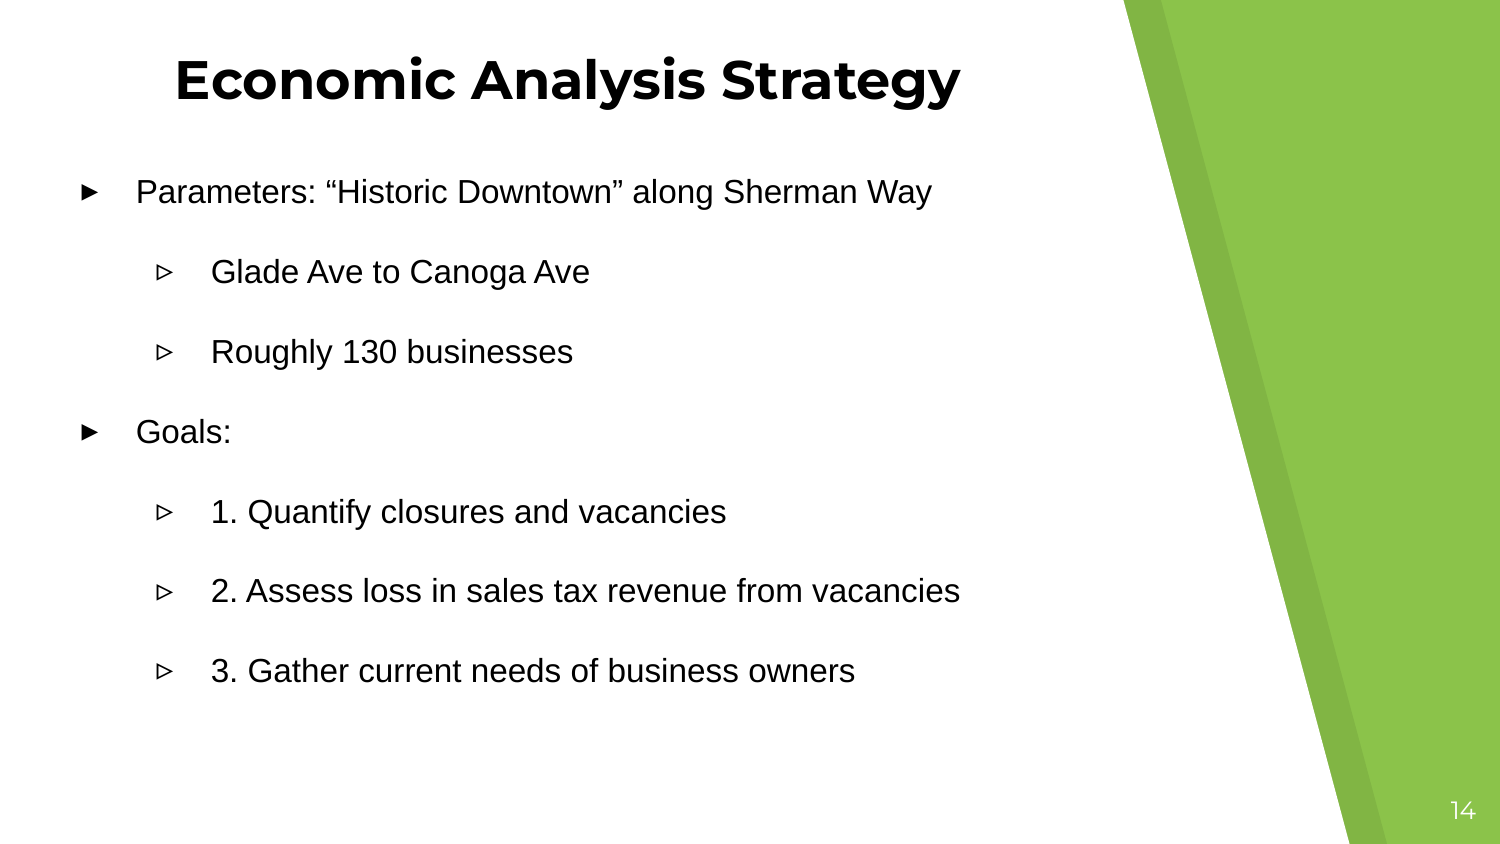

# Economic Analysis Strategy
Parameters: “Historic Downtown” along Sherman Way
Glade Ave to Canoga Ave
Roughly 130 businesses
Goals:
1. Quantify closures and vacancies
2. Assess loss in sales tax revenue from vacancies
3. Gather current needs of business owners
14